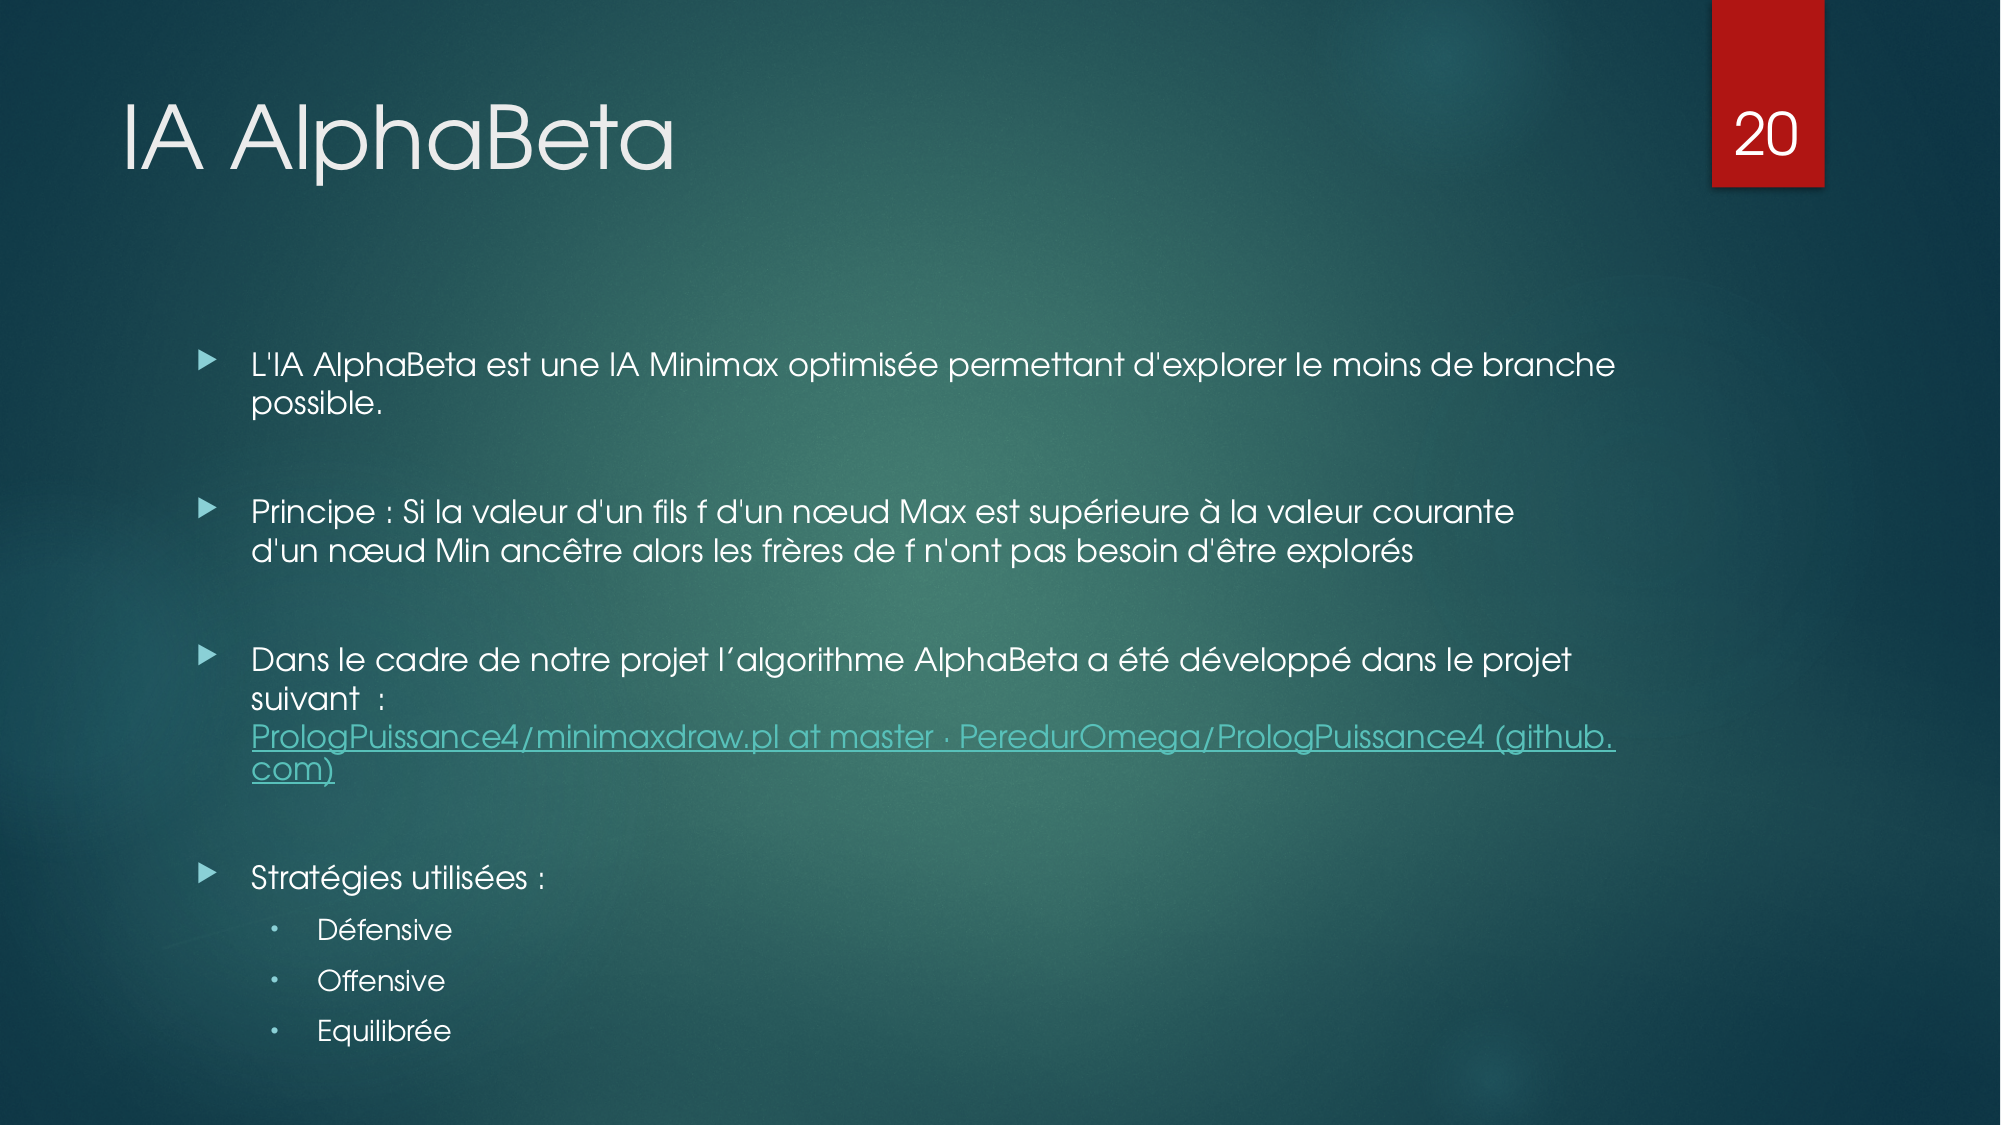

20
# IA AlphaBeta
L'IA AlphaBeta est une IA Minimax optimisée permettant d'explorer le moins de branche possible.

Principe : Si la valeur d'un fils f d'un nœud Max est supérieure à la valeur courante d'un nœud Min ancêtre alors les frères de f n'ont pas besoin d'être explorés

Dans le cadre de notre projet l’algorithme AlphaBeta a été développé dans le projet suivant  : PrologPuissance4/minimaxdraw.pl at master · PeredurOmega/PrologPuissance4 (github.com)

Stratégies utilisées :
Défensive
Offensive
Equilibrée